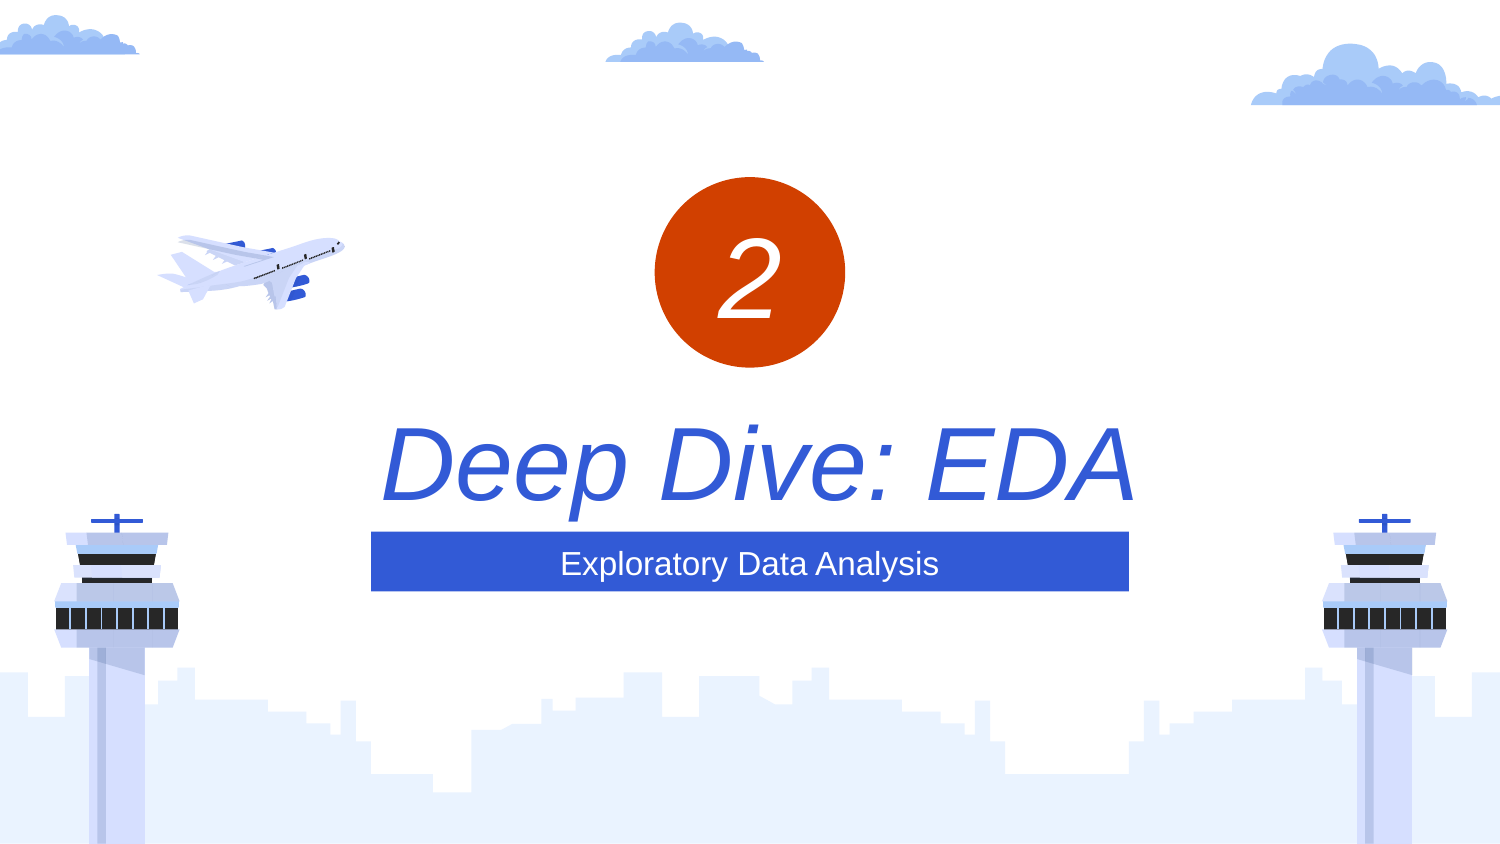

2

# Deep Dive: EDA
Exploratory Data Analysis